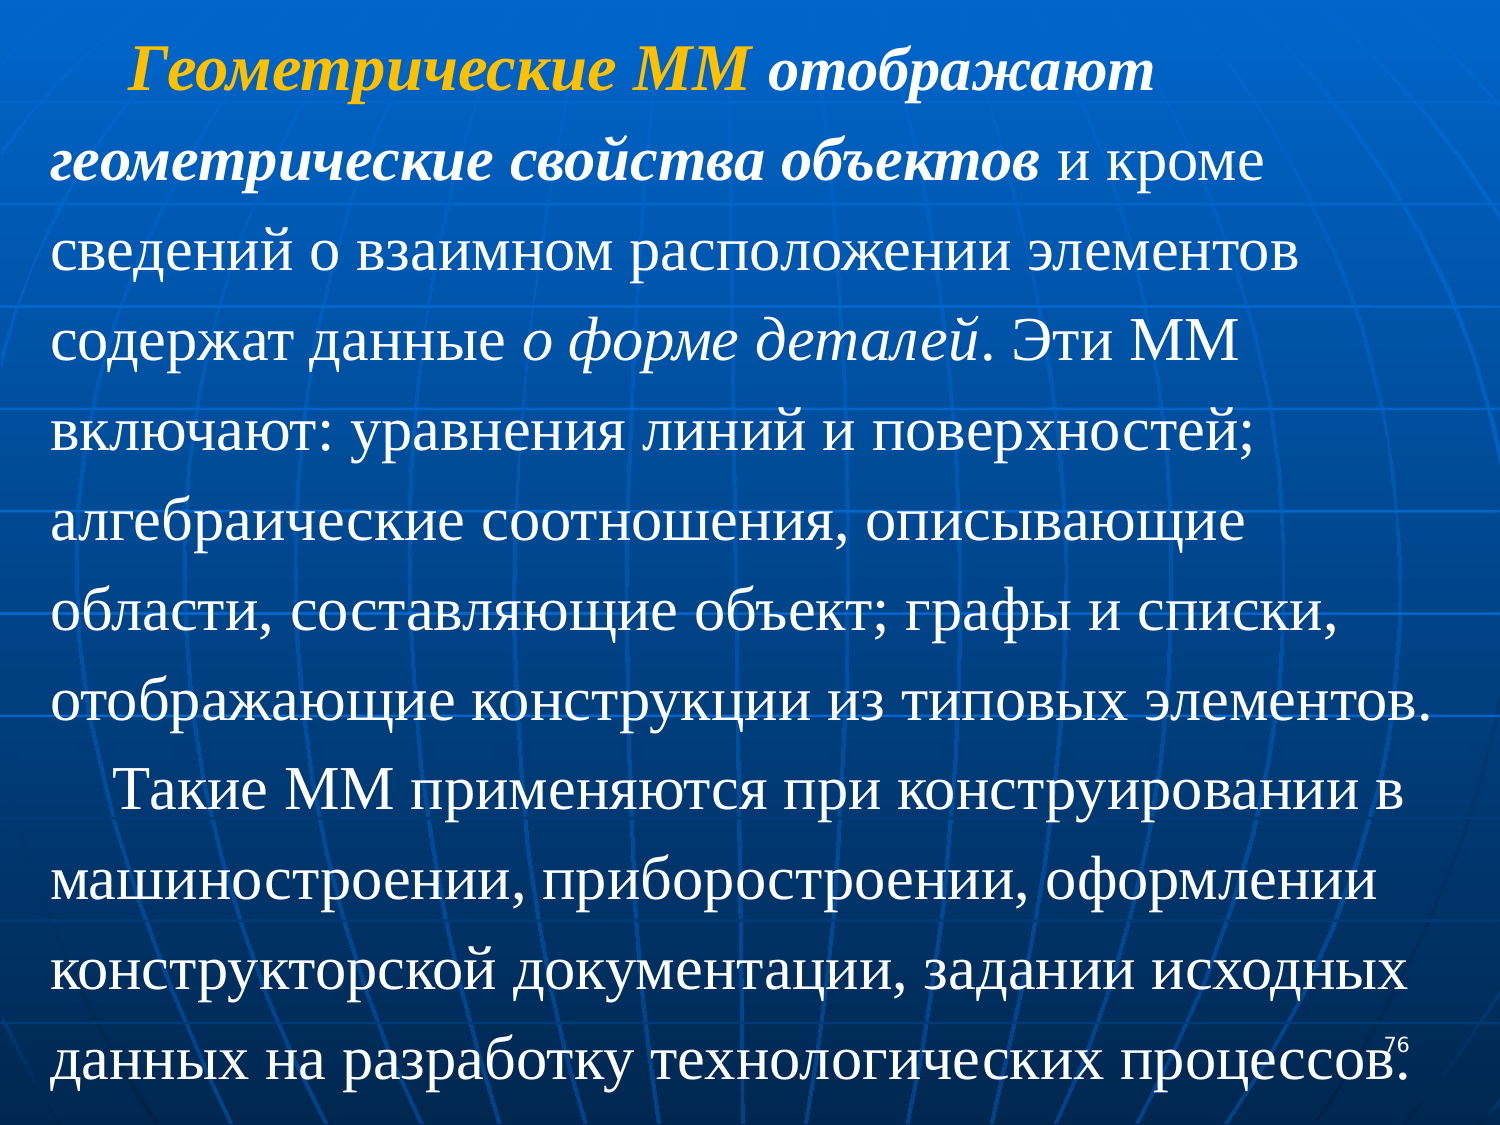

Геометрические ММ отображают геометрические свойства объектов и кроме сведений о взаимном расположении элементов содержат данные о форме деталей. Эти ММ включают: уравнения линий и поверхностей; алгебраические соотношения, описывающие области, составляющие объект; графы и списки, отображающие конструкции из типовых элементов.
    Такие ММ применяются при конструировании в машиностроении, приборостроении, оформлении конструкторской документации, задании исходных данных на разработку технологических процессов.
76